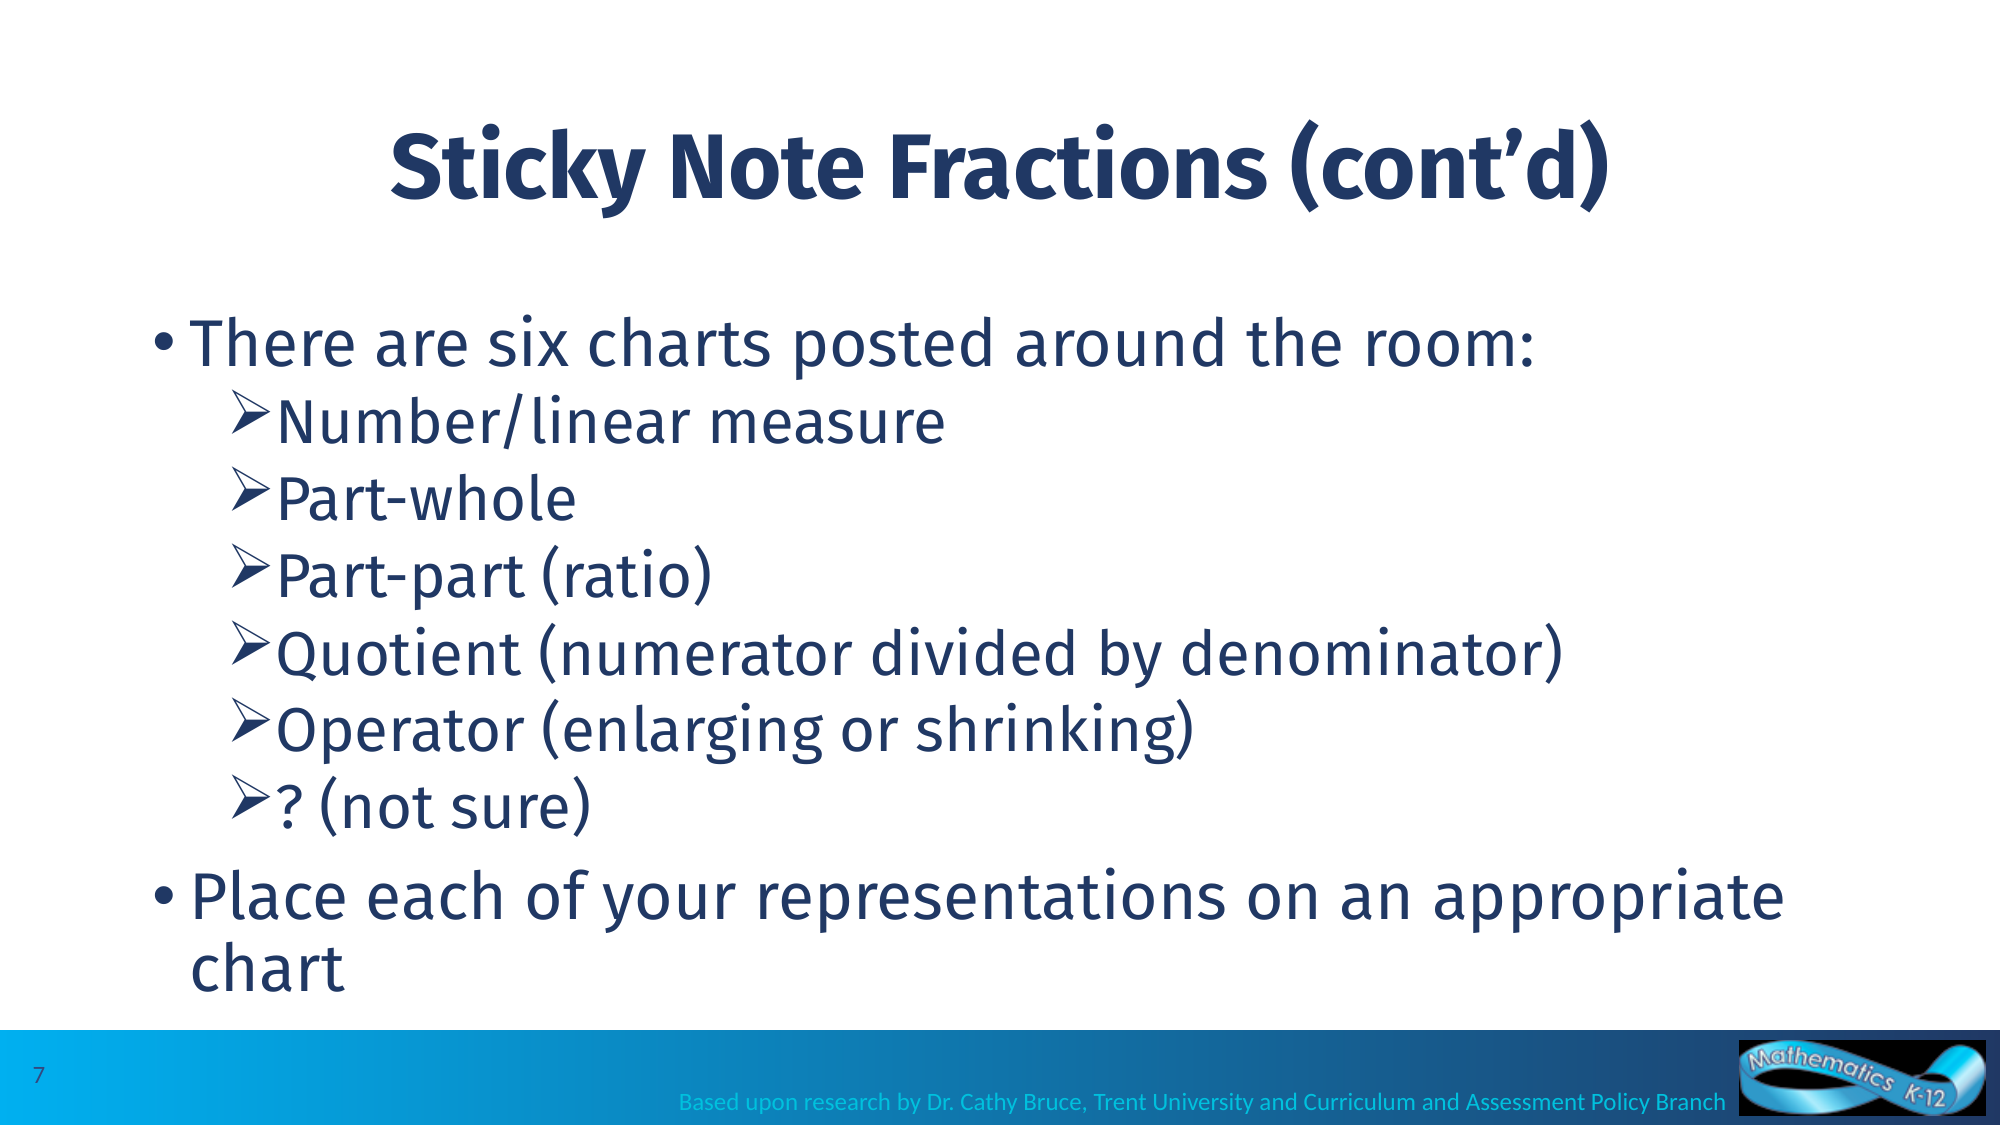

# Sticky Note Fractions (cont’d)
There are six charts posted around the room:
Number/linear measure
Part-whole
Part-part (ratio)
Quotient (numerator divided by denominator)
Operator (enlarging or shrinking)
? (not sure)
Place each of your representations on an appropriate chart
7